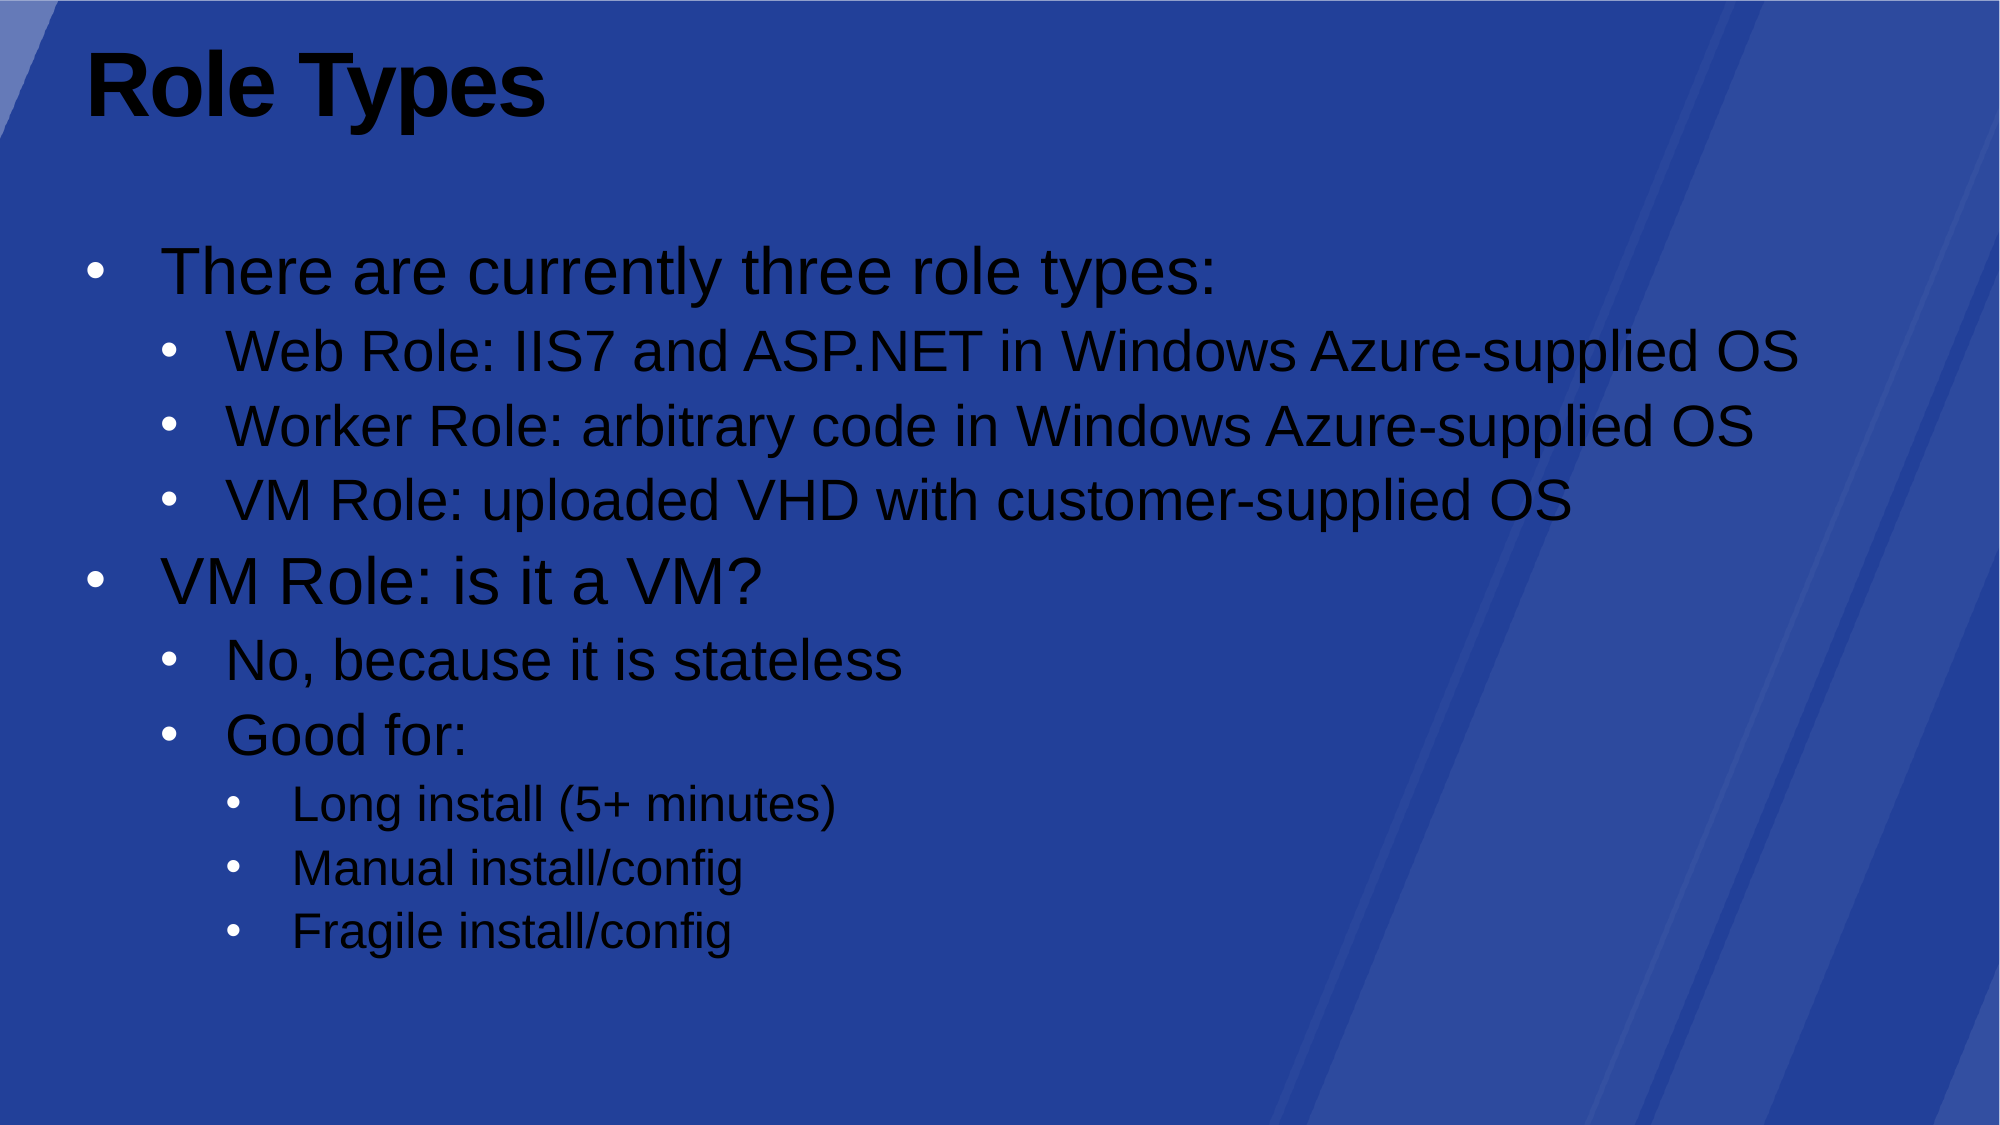

# Role Types
There are currently three role types:
Web Role: IIS7 and ASP.NET in Windows Azure-supplied OS
Worker Role: arbitrary code in Windows Azure-supplied OS
VM Role: uploaded VHD with customer-supplied OS
VM Role: is it a VM?
No, because it is stateless
Good for:
Long install (5+ minutes)
Manual install/config
Fragile install/config